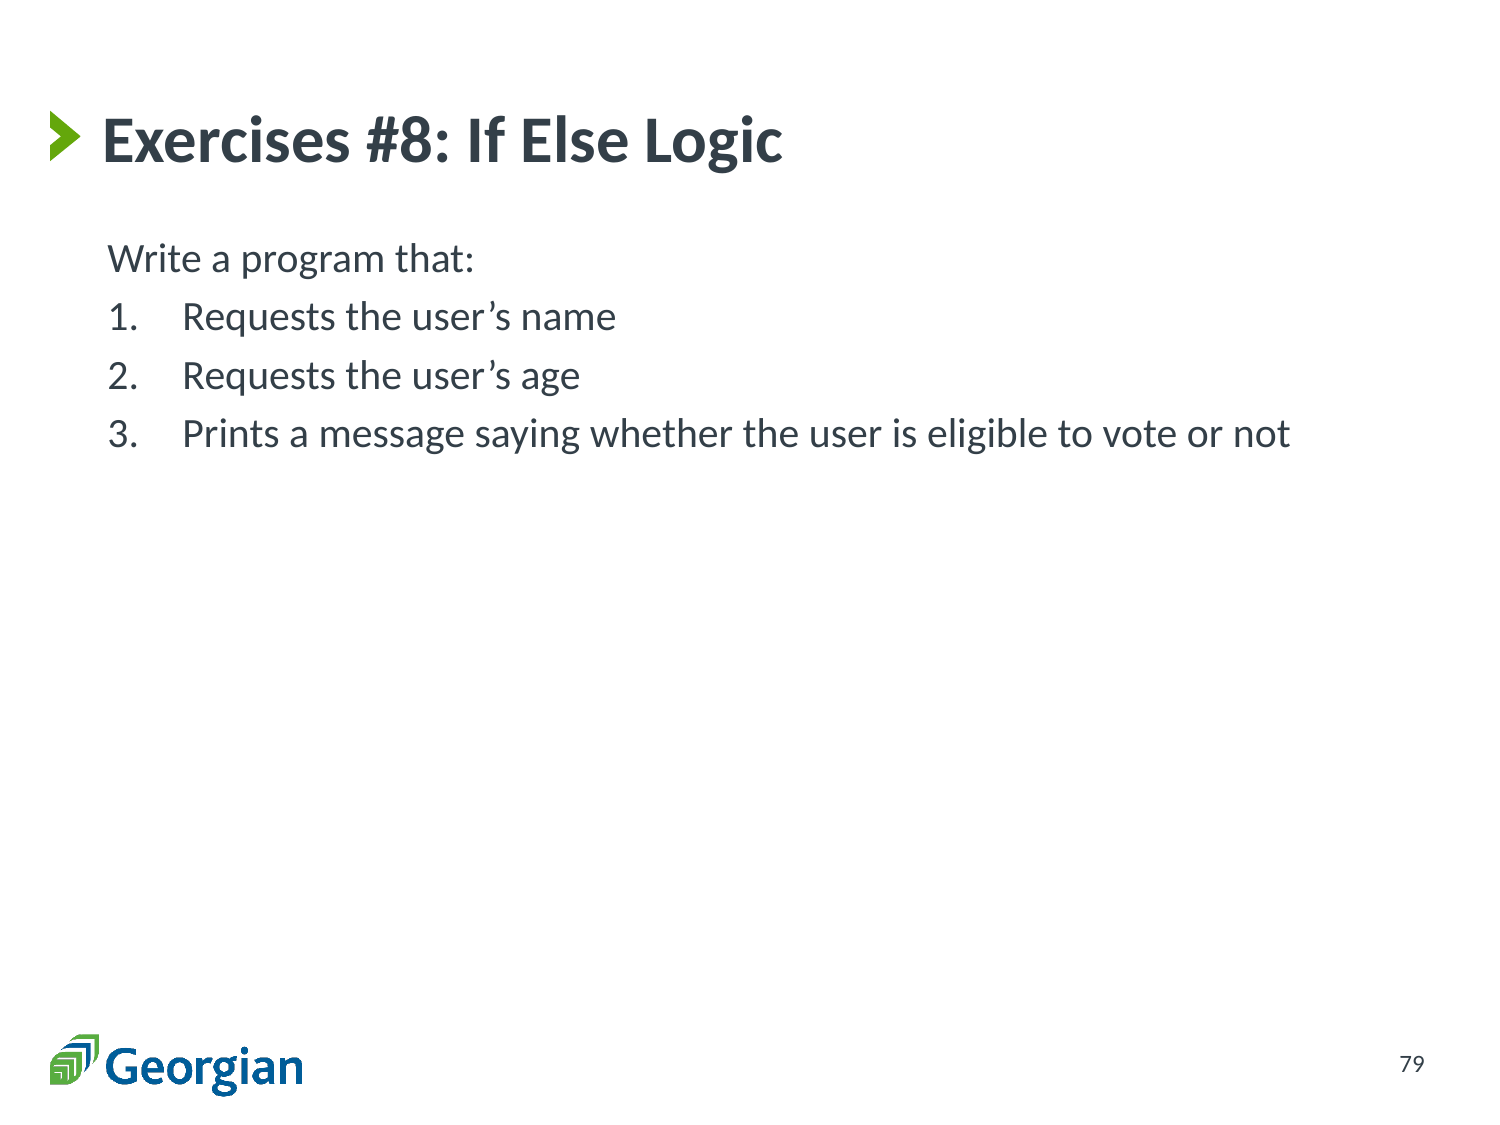

# Exercises #8: If Else Logic
Write a program that:
Requests the user’s name
Requests the user’s age
Prints a message saying whether the user is eligible to vote or not